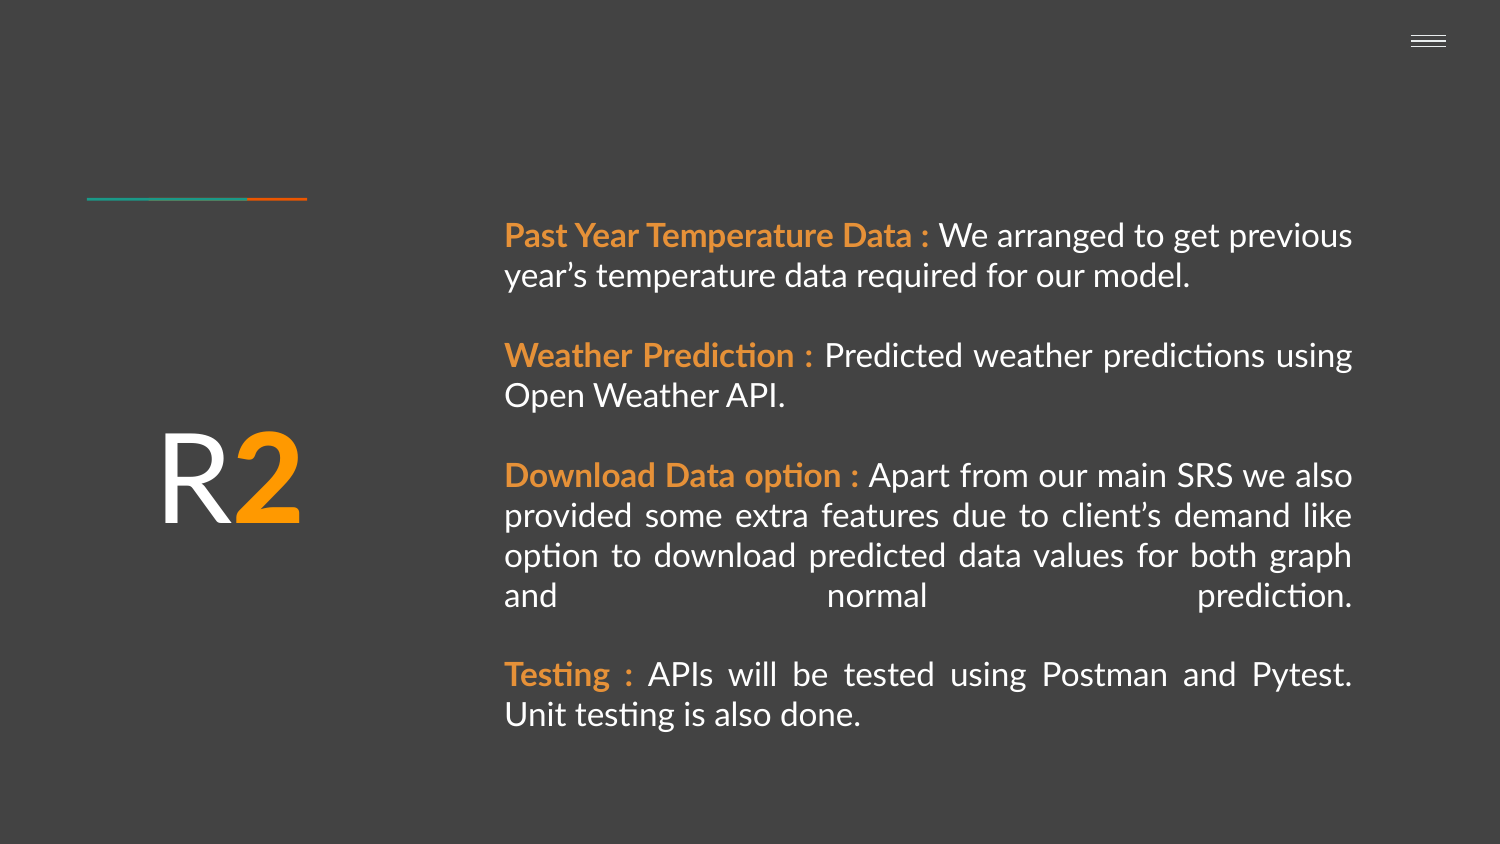

Past Year Temperature Data : We arranged to get previous year’s temperature data required for our model.

Weather Prediction : Predicted weather predictions using Open Weather API.

Download Data option : Apart from our main SRS we also provided some extra features due to client’s demand like option to download predicted data values for both graph and normal prediction.
Testing : APIs will be tested using Postman and Pytest. Unit testing is also done.
R2